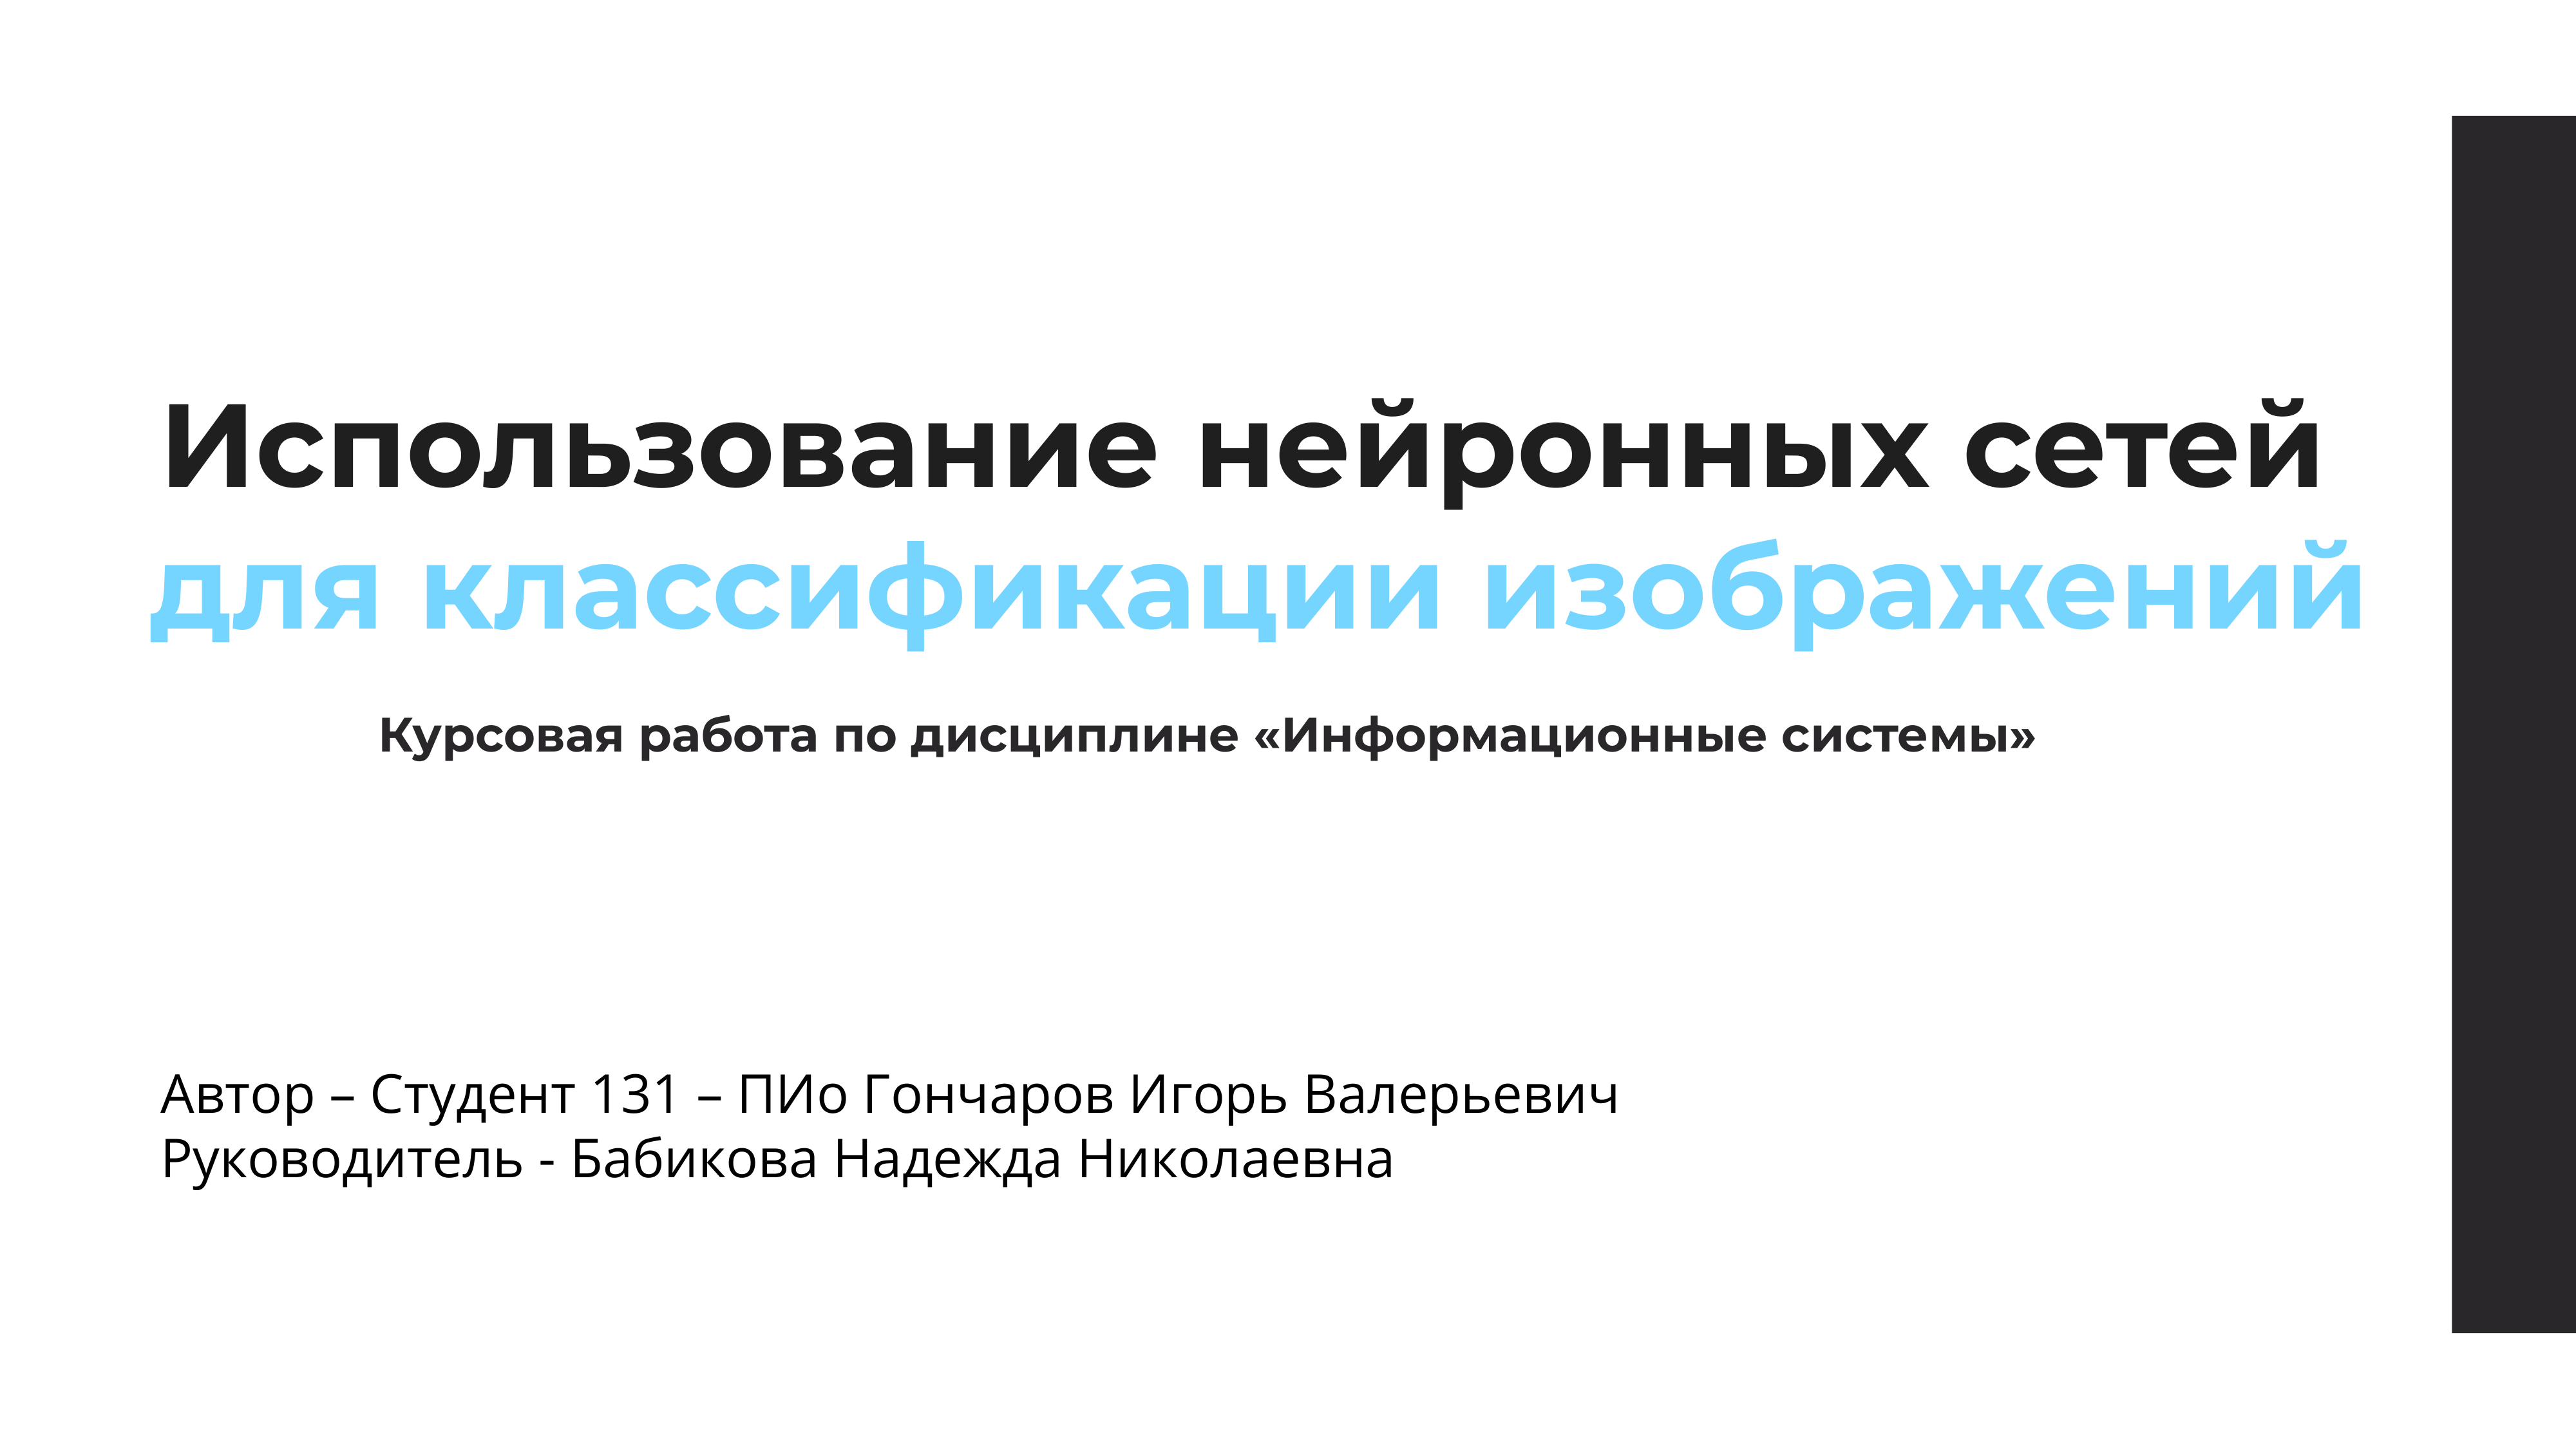

Использование нейронных сетей
для классификации изображений
Курсовая работа по дисциплине «Информационные системы»
Автор – Студент 131 – ПИо Гончаров Игорь Валерьевич
Руководитель - Бабикова Надежда Николаевна